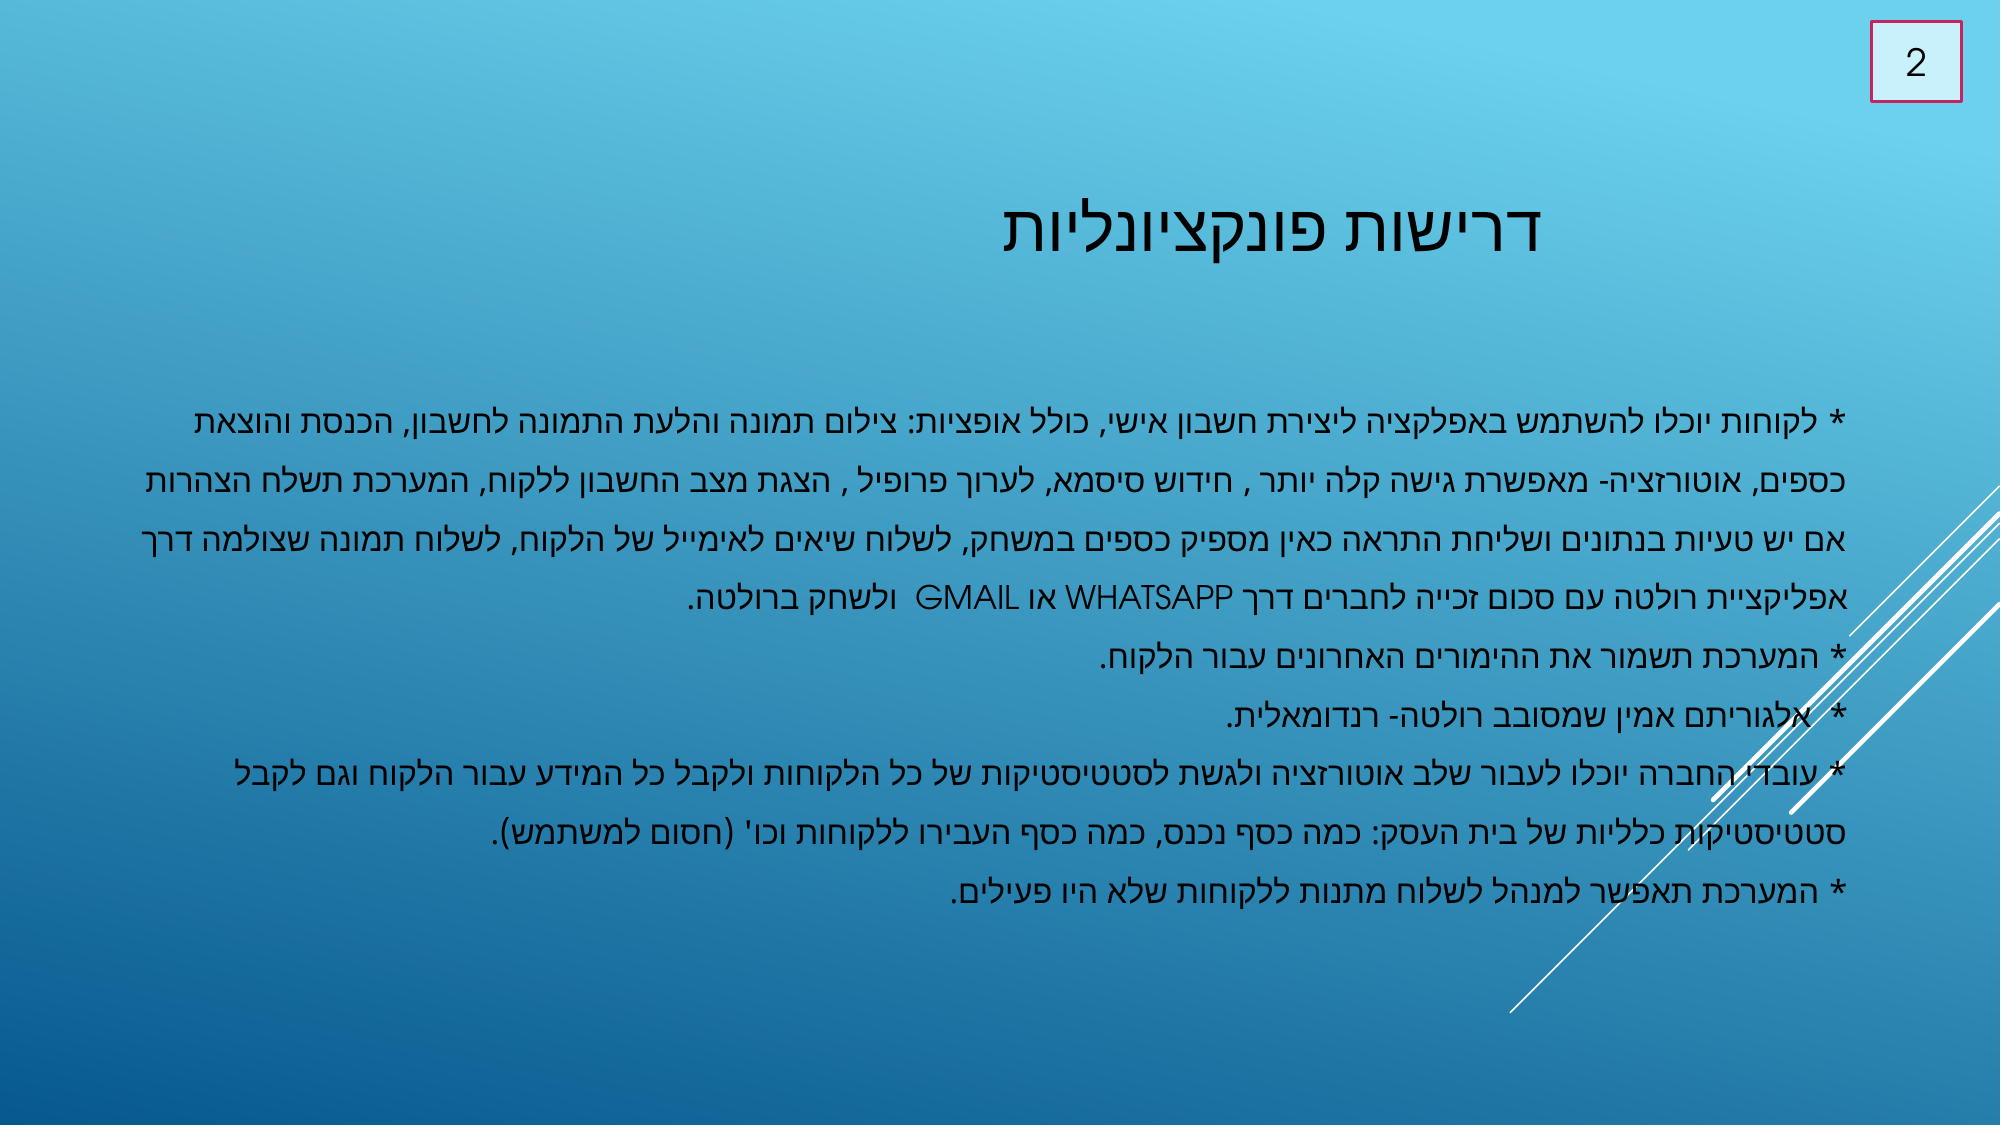

2
# דרישות פונקציונליות * לקוחות יוכלו להשתמש באפלקציה ליצירת חשבון אישי, כולל אופציות: צילום תמונה והלעת התמונה לחשבון, הכנסת והוצאת כספים, אוטורזציה- מאפשרת גישה קלה יותר , חידוש סיסמא, לערוך פרופיל , הצגת מצב החשבון ללקוח, המערכת תשלח הצהרות אם יש טעיות בנתונים ושליחת התראה כאין מספיק כספים במשחק, לשלוח שיאים לאימייל של הלקוח, לשלוח תמונה שצולמה דרך אפליקציית רולטה עם סכום זכייה לחברים דרך WHATSAPP או GMAIL  ולשחק ברולטה. * המערכת תשמור את ההימורים האחרונים עבור הלקוח. *  אלגוריתם אמין שמסובב רולטה- רנדומאלית. * עובדי החברה יוכלו לעבור שלב אוטורזציה ולגשת לסטטיסטיקות של כל הלקוחות ולקבל כל המידע עבור הלקוח וגם לקבל סטטיסטיקות כלליות של בית העסק: כמה כסף נכנס, כמה כסף העבירו ללקוחות וכו' (חסום למשתמש). * המערכת תאפשר למנהל לשלוח מתנות ללקוחות שלא היו פעילים.